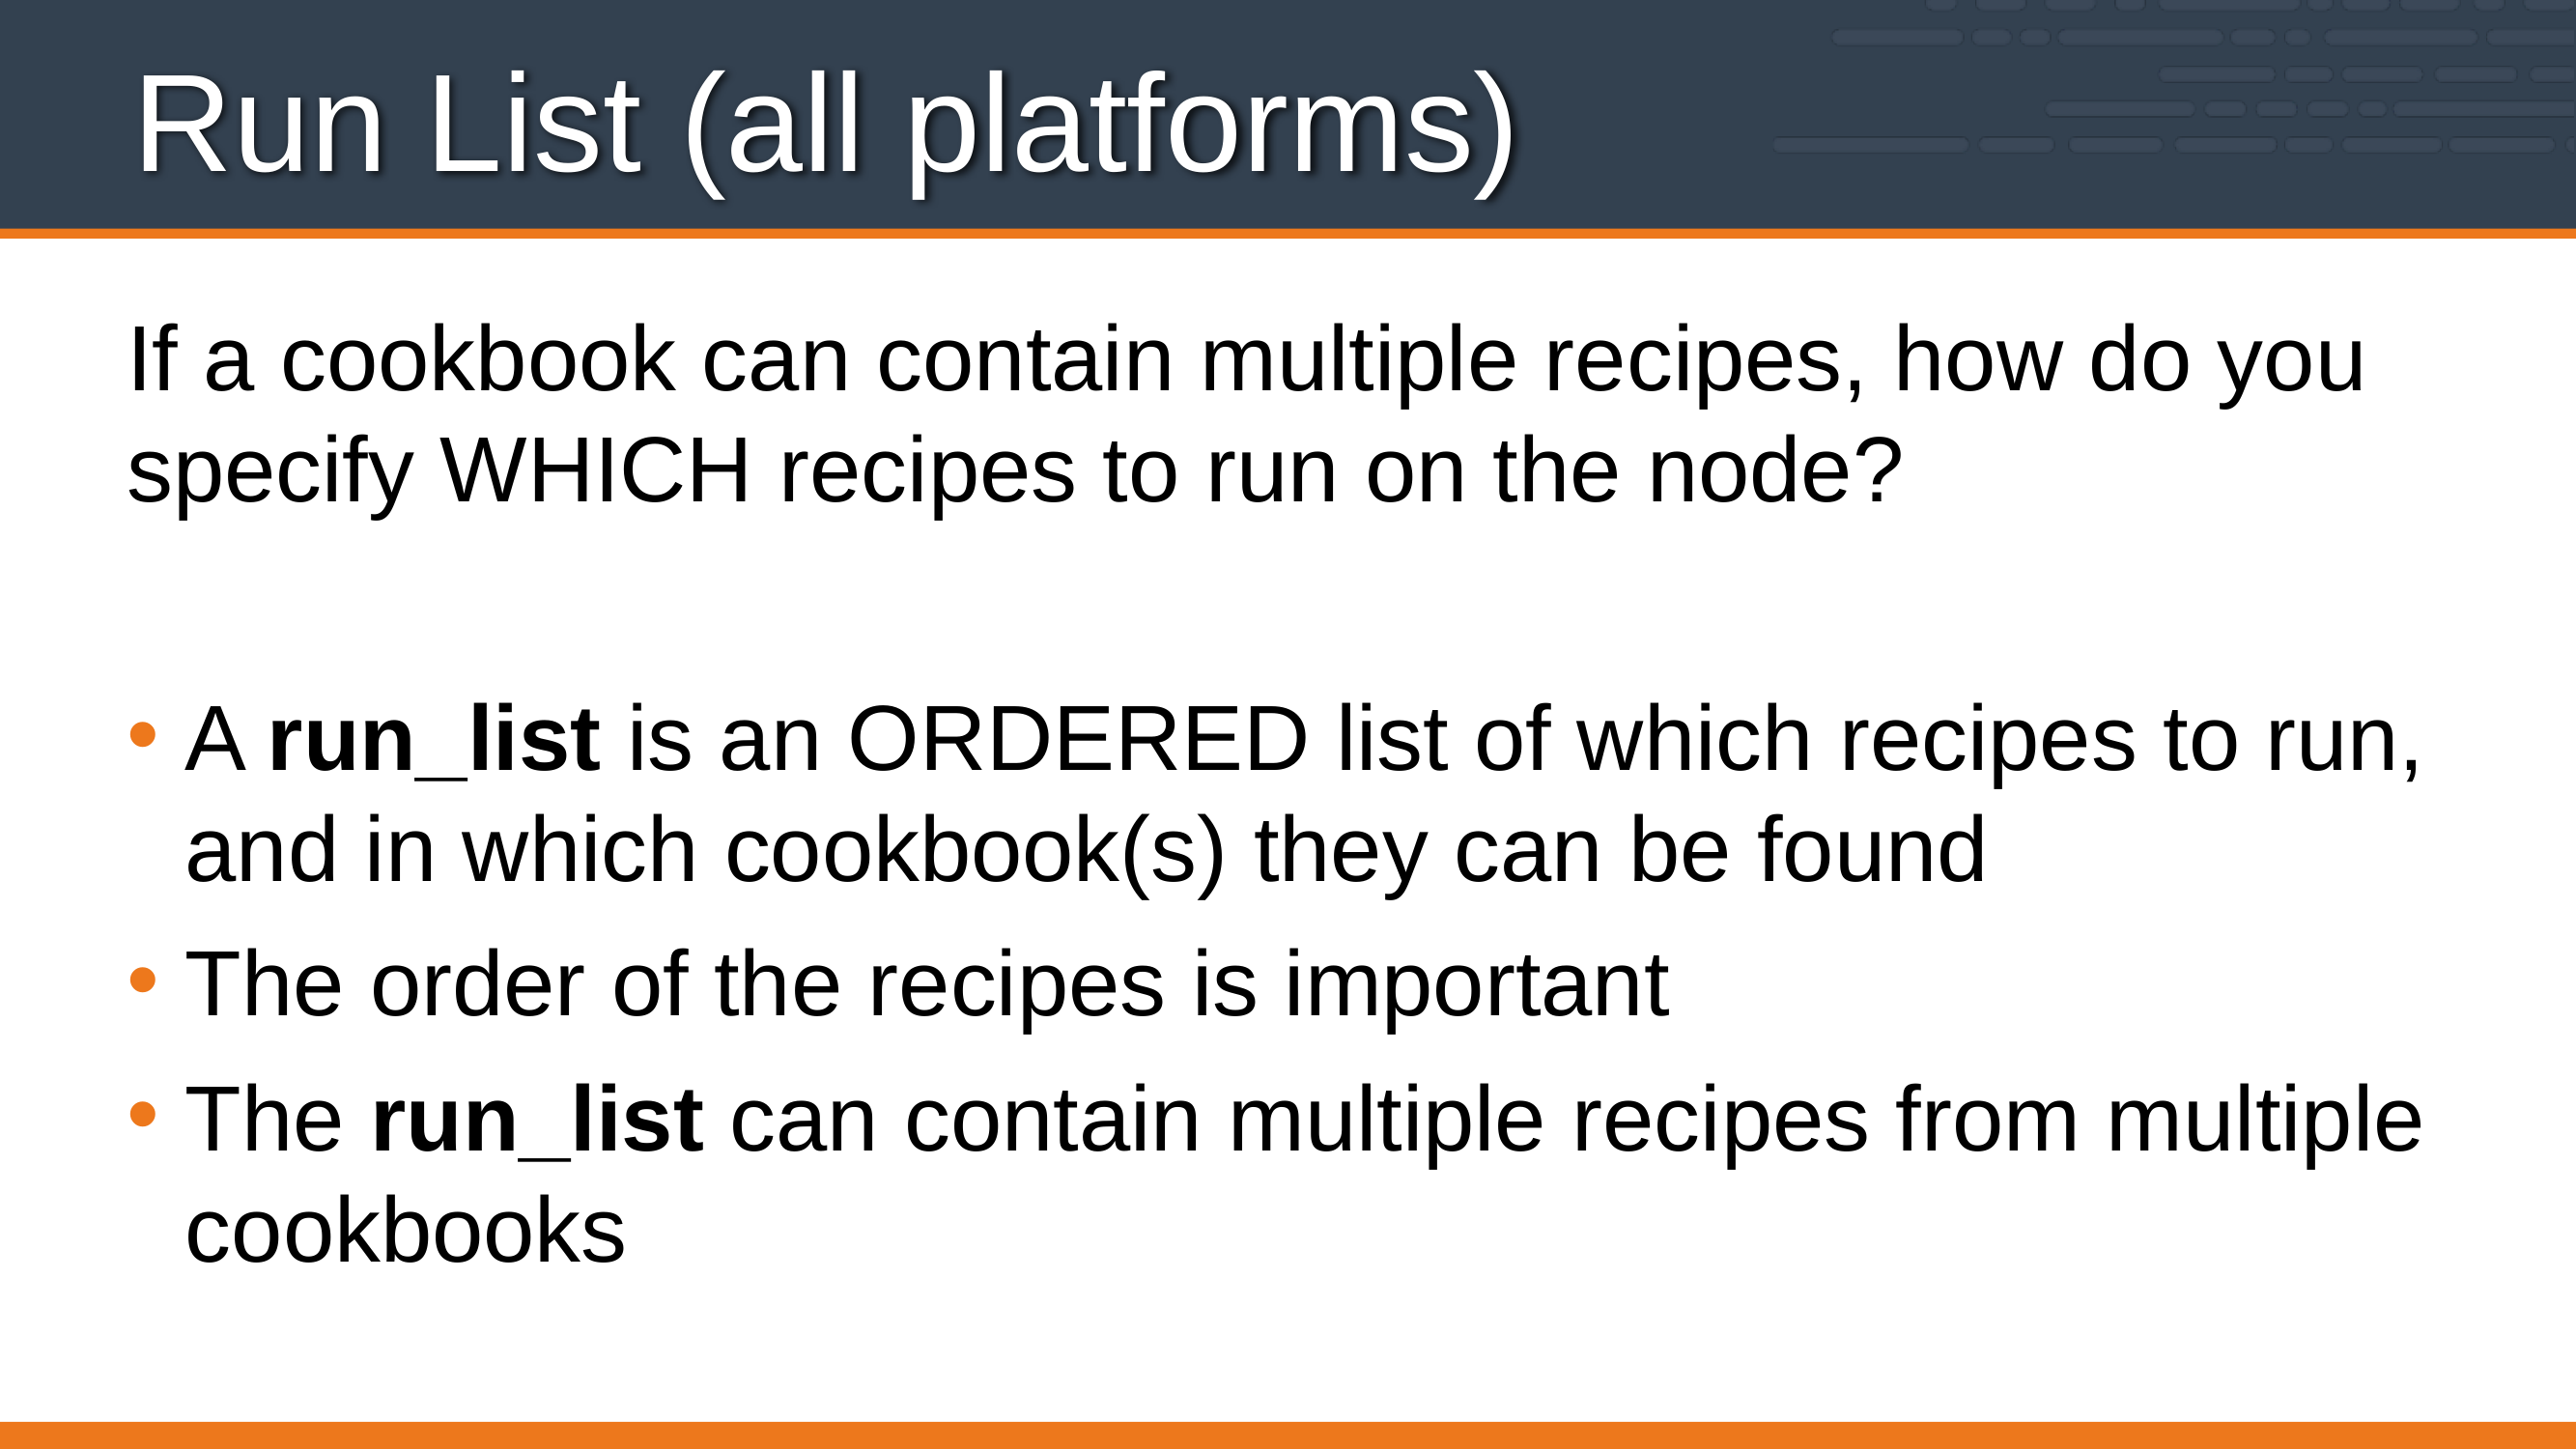

# Run List (all platforms)
If a cookbook can contain multiple recipes, how do you specify WHICH recipes to run on the node?

A run_list is an ORDERED list of which recipes to run, and in which cookbook(s) they can be found
The order of the recipes is important
The run_list can contain multiple recipes from multiple cookbooks